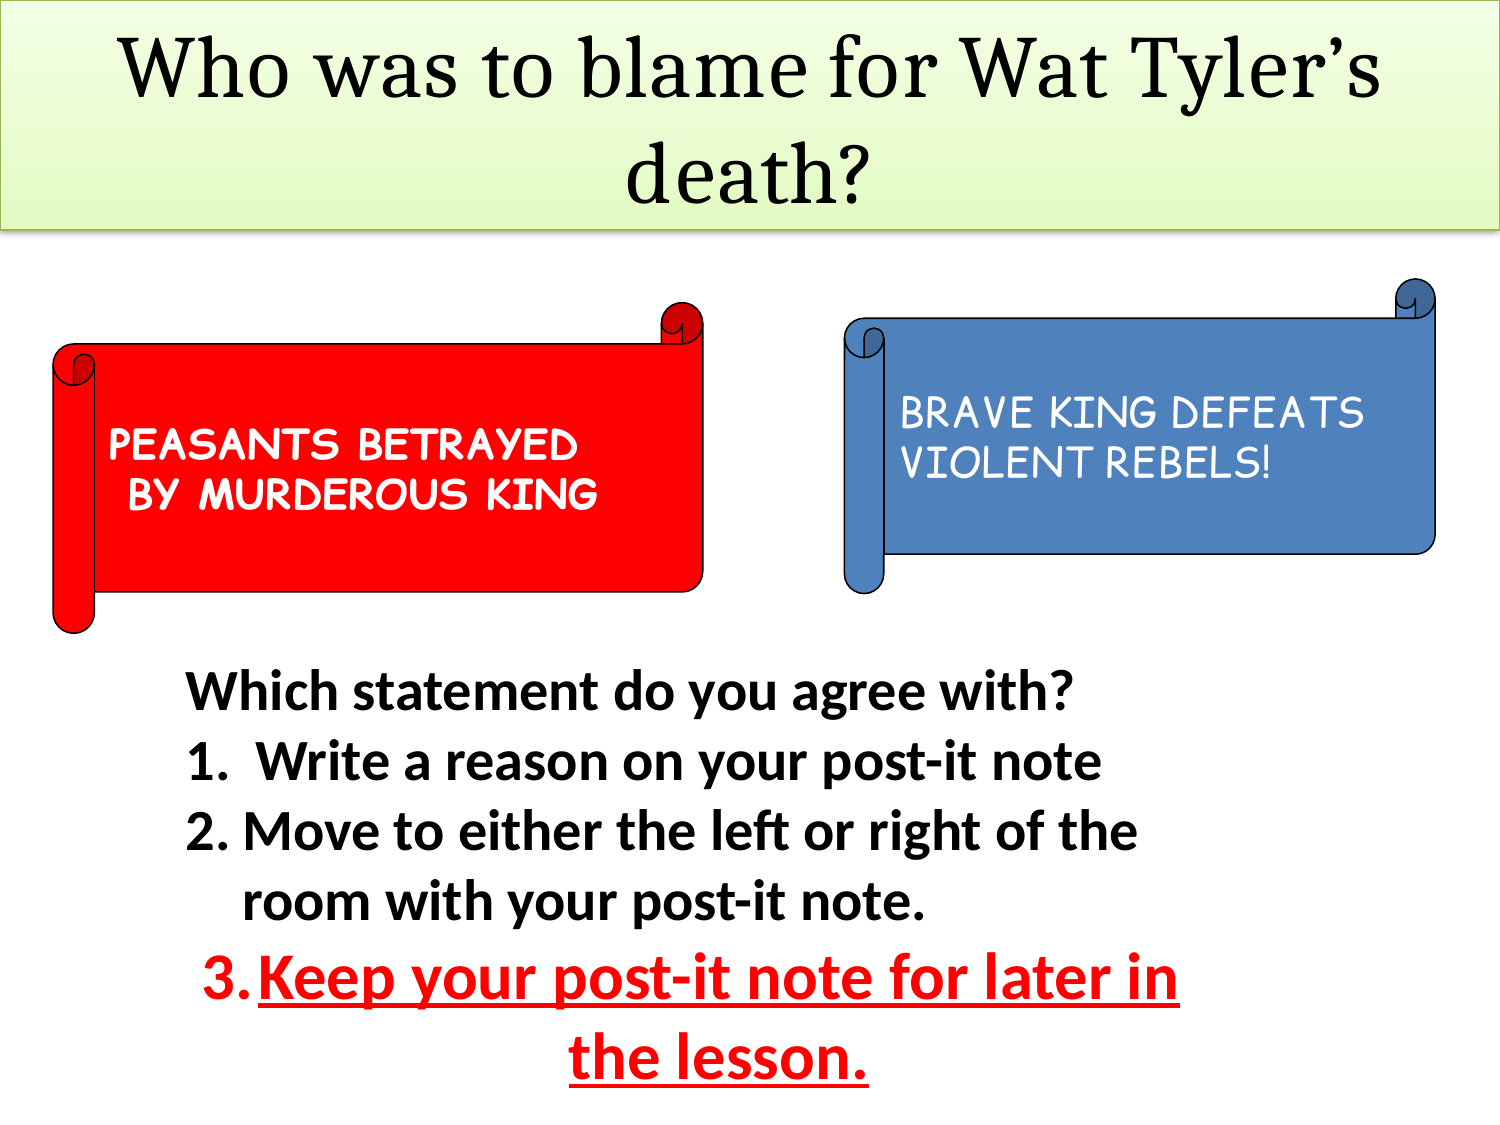

# Who was to blame for Wat Tyler’s death?
BRAVE KING DEFEATS
VIOLENT REBELS!

PEASANTS BETRAYED
 BY MURDEROUS KING

Which statement do you agree with?
 Write a reason on your post-it note
Move to either the left or right of the room with your post-it note.
Keep your post-it note for later in the lesson.